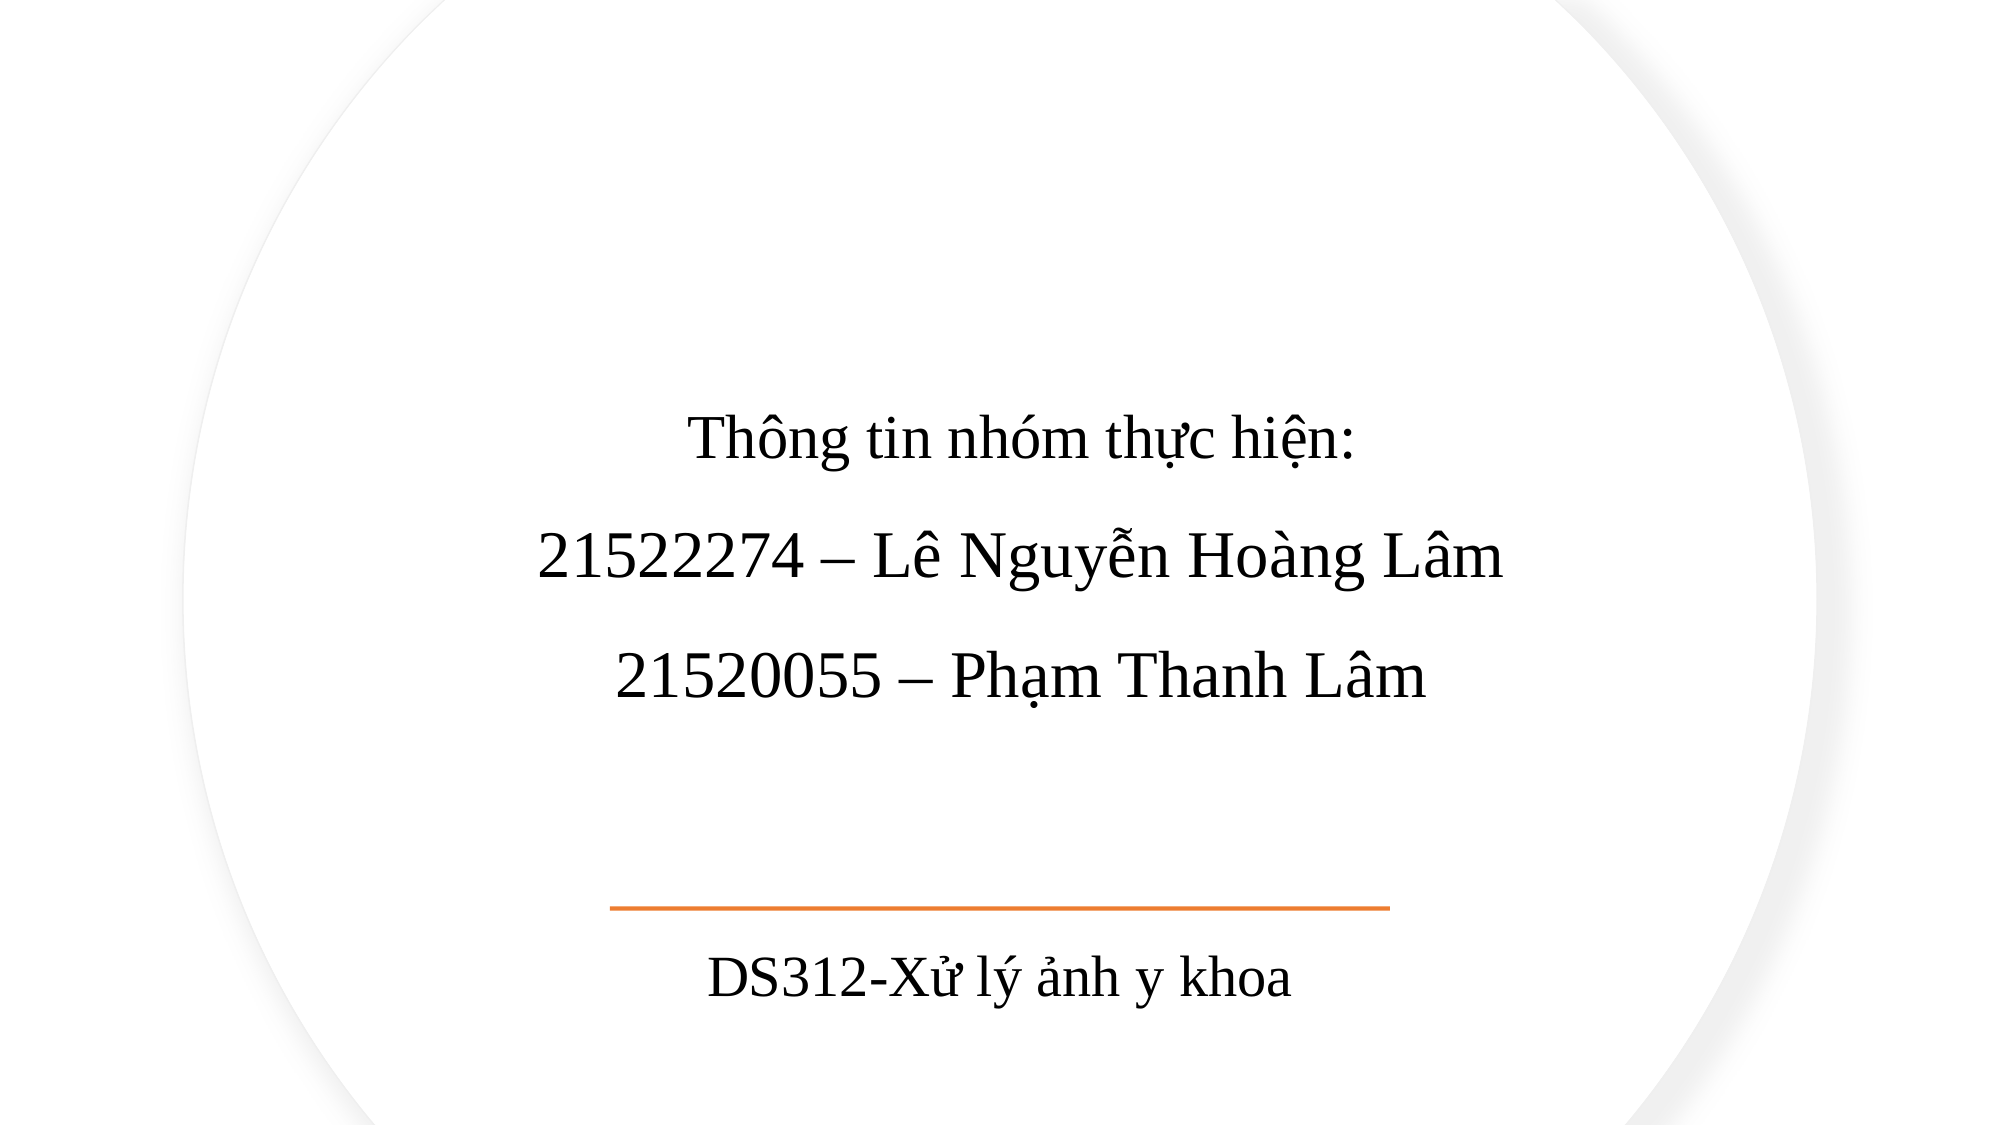

# Thông tin nhóm thực hiện: 21522274 – Lê Nguyễn Hoàng Lâm 21520055 – Phạm Thanh Lâm

DS312-Xử lý ảnh y khoa